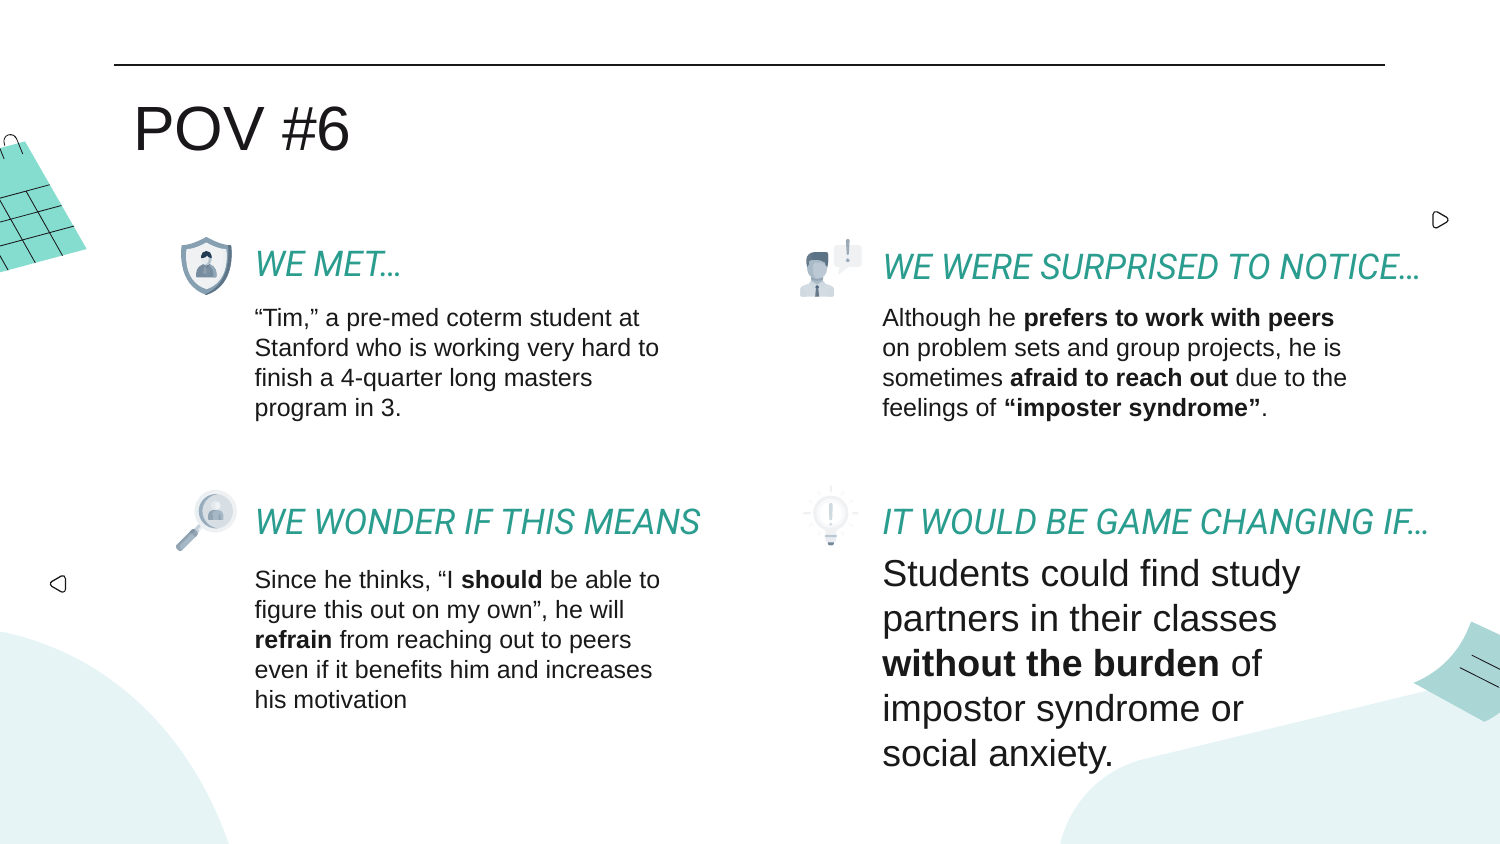

# POV #6
WE WERE SURPRISED TO NOTICE…
WE MET…

“Tim,” a pre-med coterm student at Stanford who is working very hard to finish a 4-quarter long masters program in 3.
Although he prefers to work with peers on problem sets and group projects, he is sometimes afraid to reach out due to the feelings of “imposter syndrome”.
WE WONDER IF THIS MEANS
IT WOULD BE GAME CHANGING IF…

Students could find study partners in their classes without the burden of impostor syndrome or social anxiety.
Since he thinks, “I should be able to figure this out on my own”, he will refrain from reaching out to peers even if it benefits him and increases his motivation